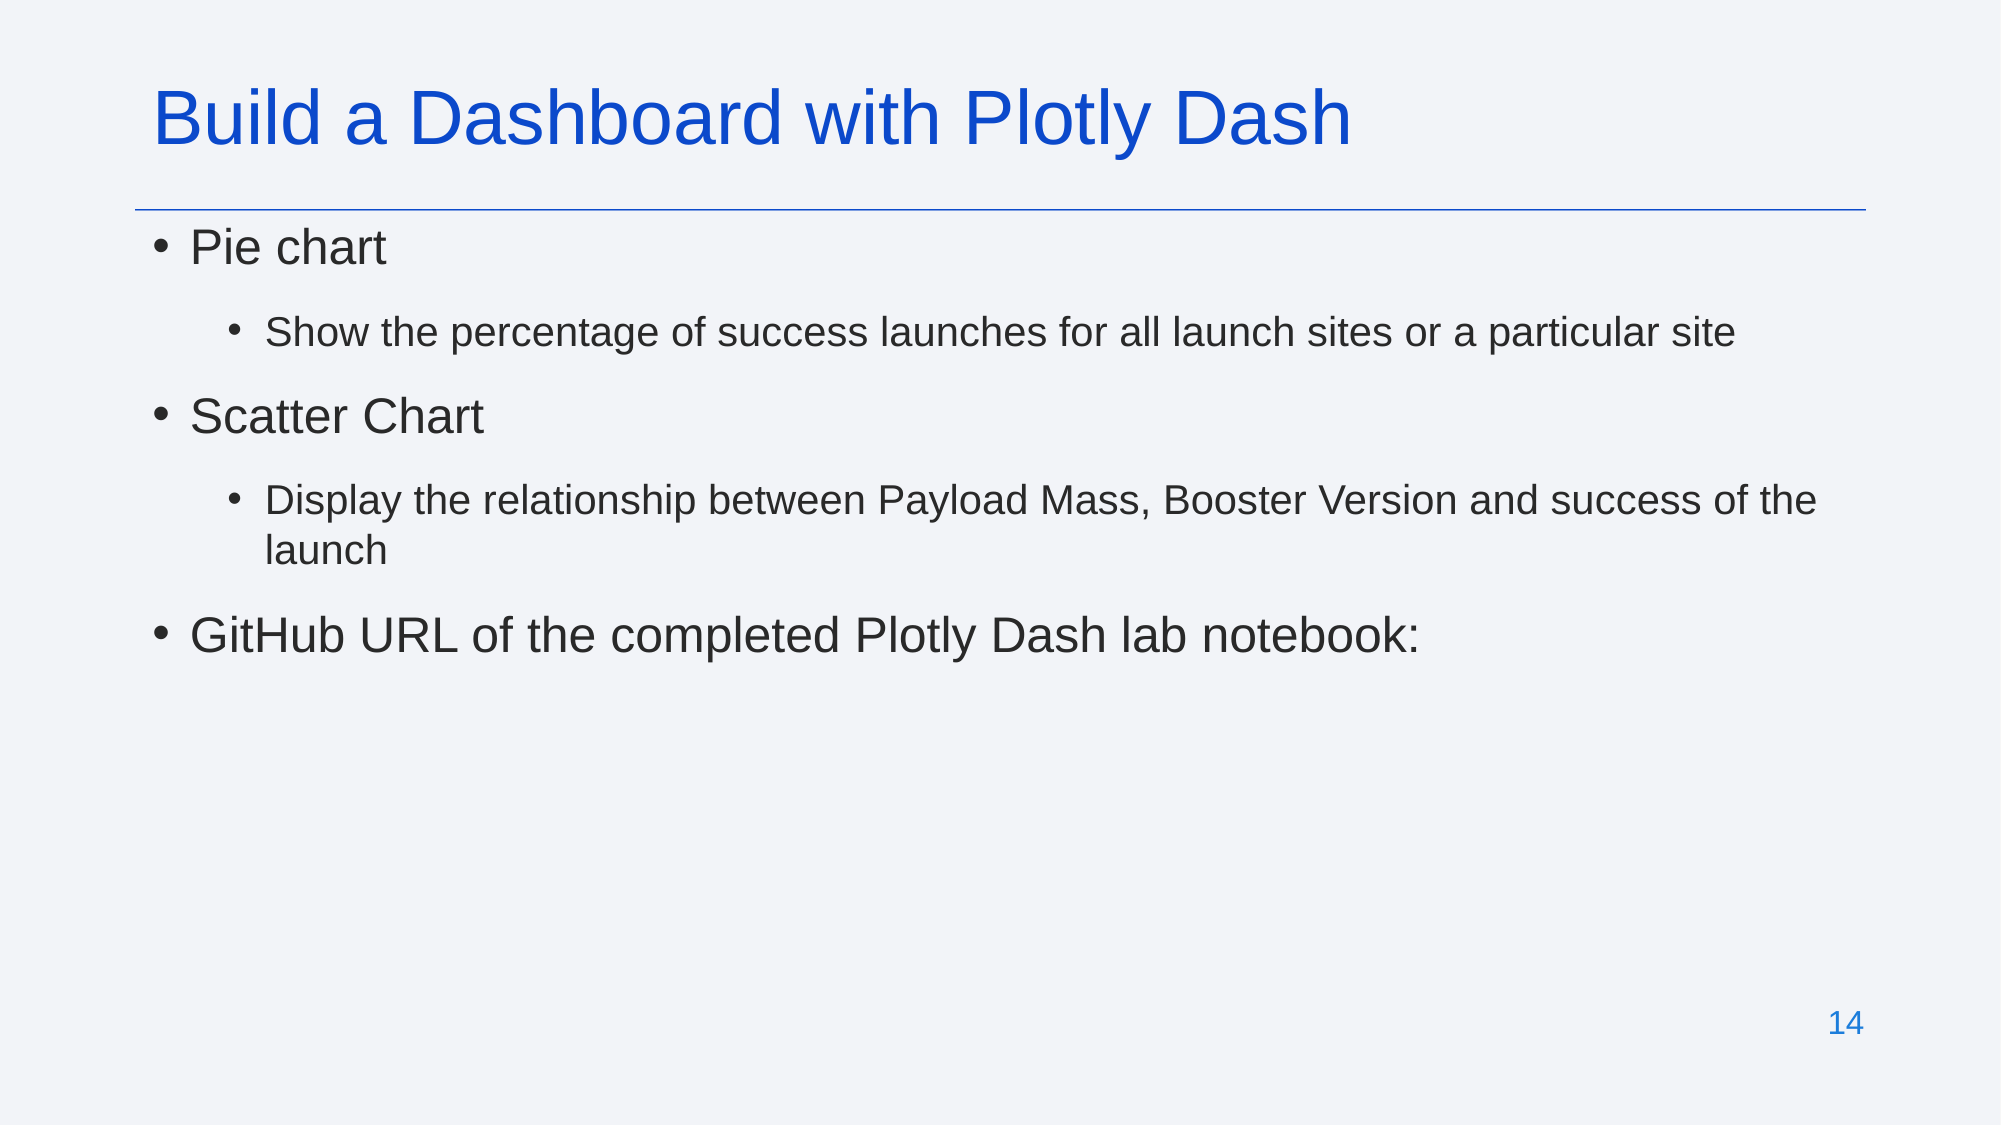

# Build a Dashboard with Plotly Dash

Pie chart
Show the percentage of success launches for all launch sites or a particular site
Scatter Chart
Display the relationship between Payload Mass, Booster Version and success of the launch
GitHub URL of the completed Plotly Dash lab notebook:
14